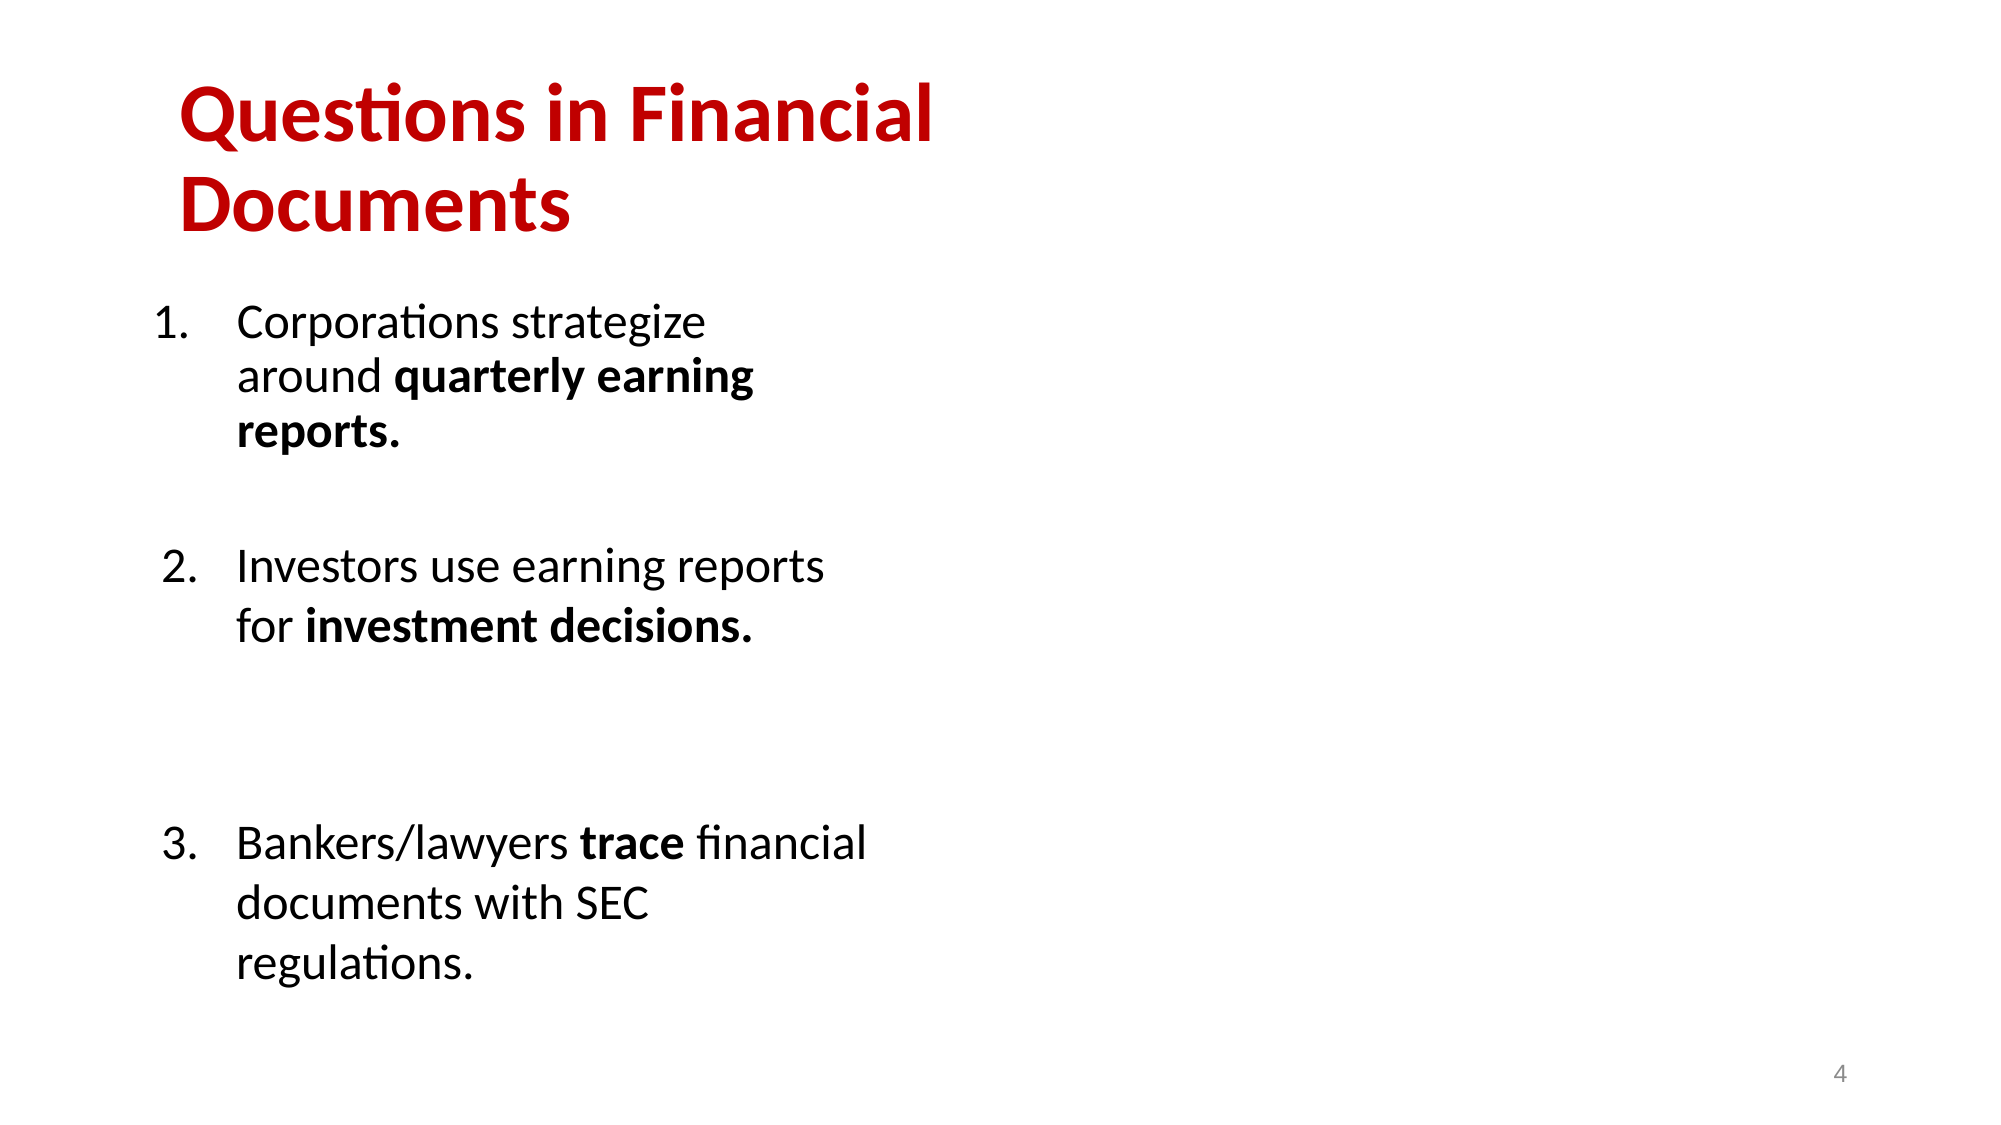

Questions in Financial Documents

Corporations strategize around quarterly earning reports.

Investors use earning reports for investment decisions.
Bankers/lawyers trace financial documents with SEC regulations.
4